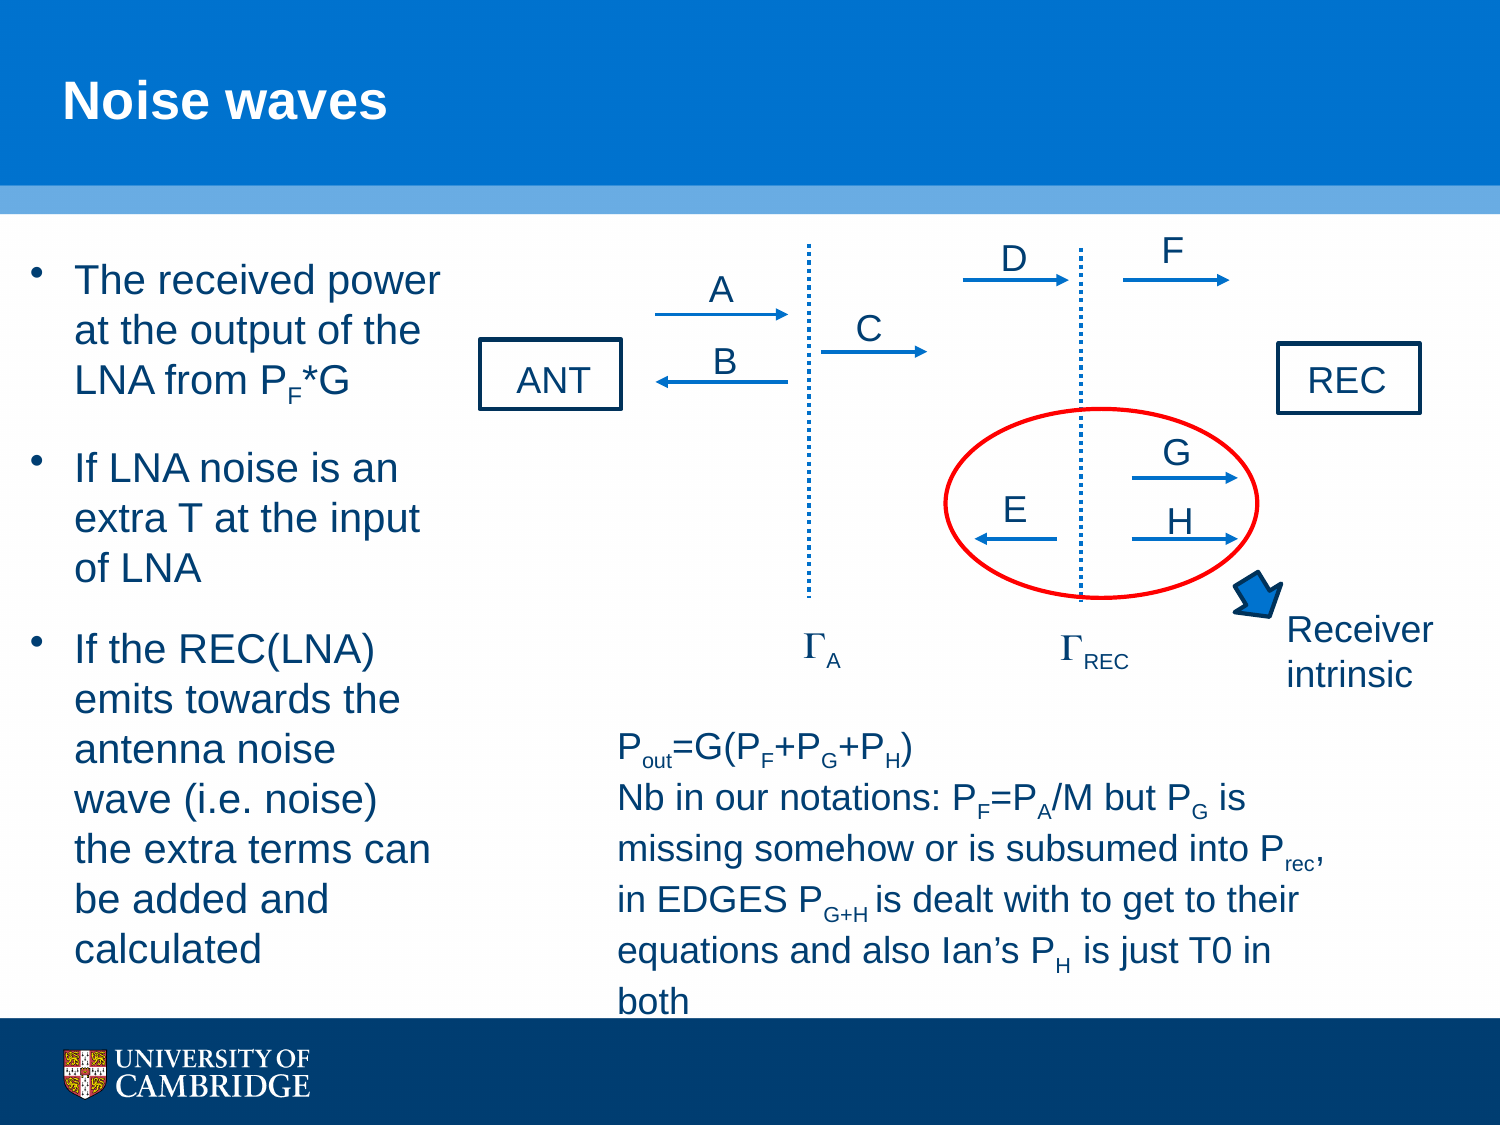

# Noise waves
F
D
A
C
B

ANT
REC

G
E
H

Receiver intrinsic
ΓA
ΓREC
The received power at the output of the LNA from PF*G
If LNA noise is an extra T at the input of LNA
If the REC(LNA) emits towards the antenna noise wave (i.e. noise) the extra terms can be added and calculated
Pout=G(PF+PG+PH)
Nb in our notations: PF=PA/M but PG is missing somehow or is subsumed into Prec, in EDGES PG+H is dealt with to get to their equations and also Ian’s PH  is just T0 in both